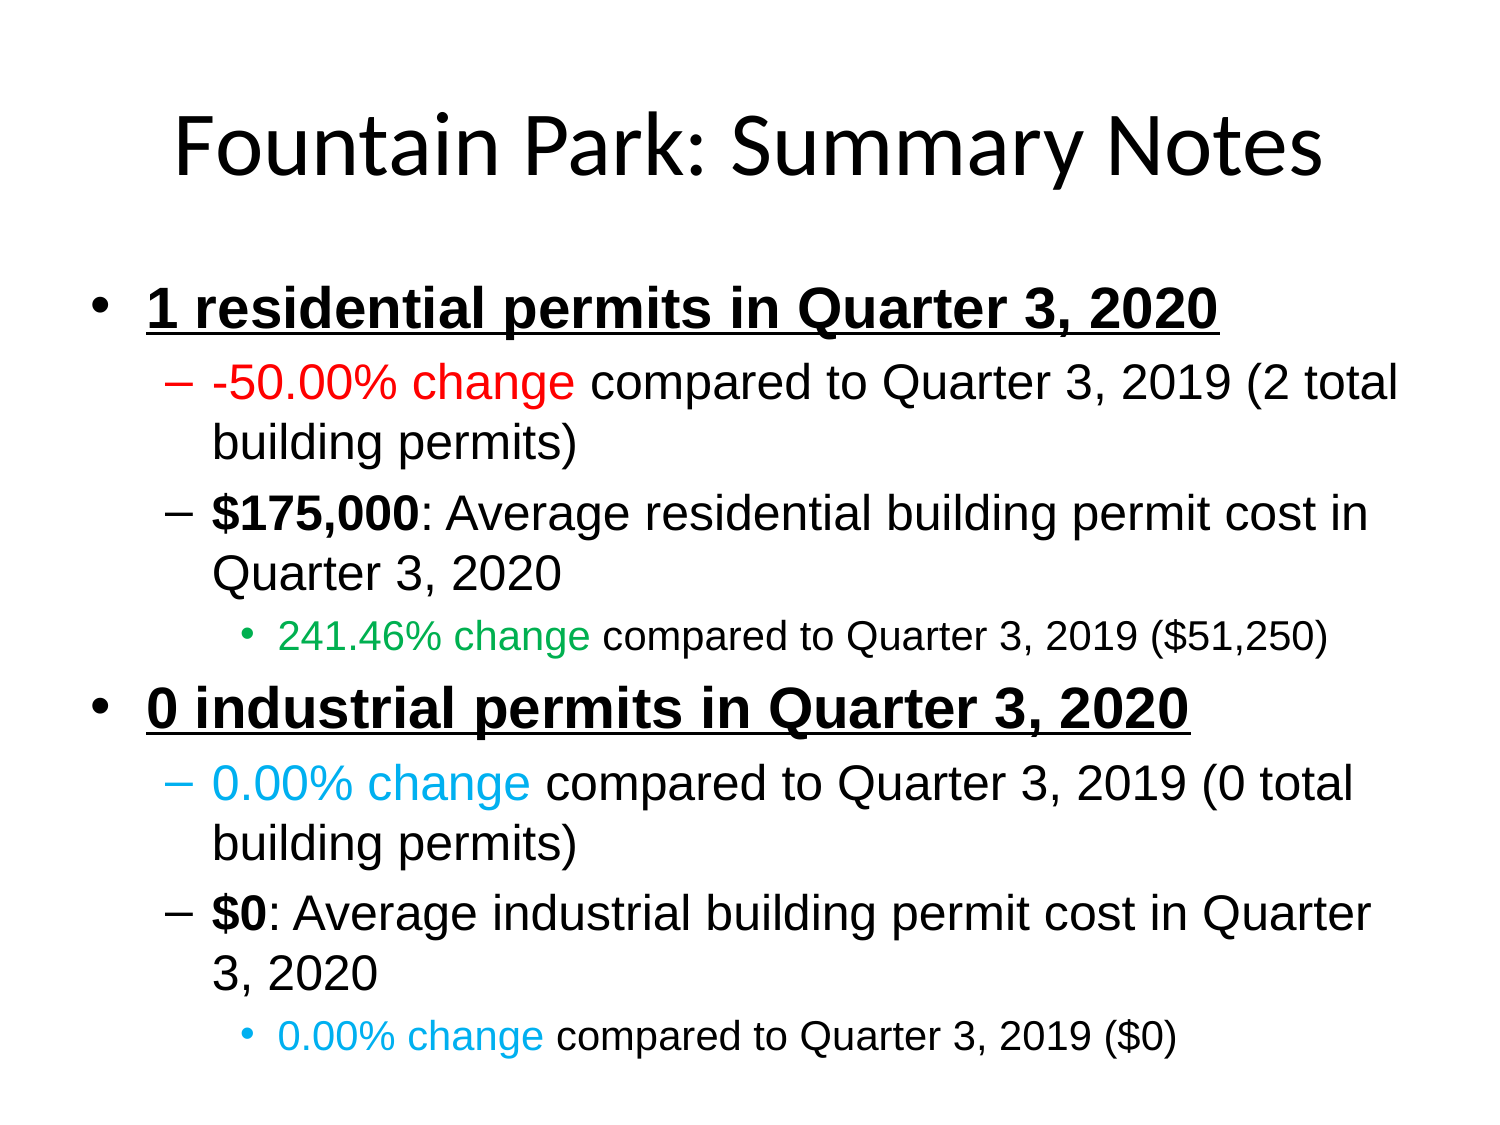

# Fountain Park: Summary Notes
1 residential permits in Quarter 3, 2020
-50.00% change compared to Quarter 3, 2019 (2 total building permits)
$175,000: Average residential building permit cost in Quarter 3, 2020
241.46% change compared to Quarter 3, 2019 ($51,250)
0 industrial permits in Quarter 3, 2020
0.00% change compared to Quarter 3, 2019 (0 total building permits)
$0: Average industrial building permit cost in Quarter 3, 2020
0.00% change compared to Quarter 3, 2019 ($0)